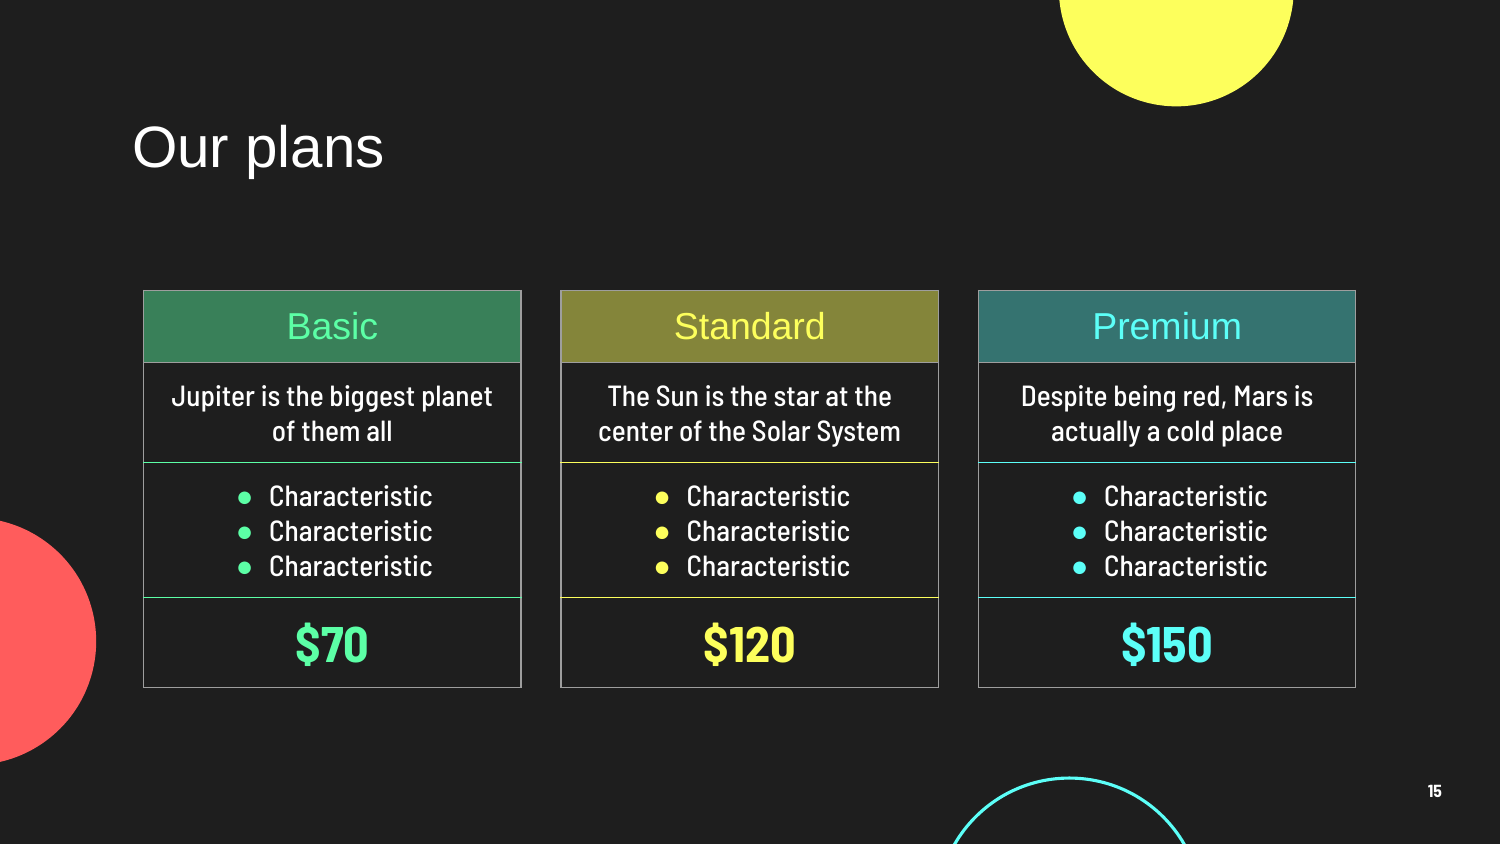

# Our plans
| Basic |
| --- |
| Jupiter is the biggest planet of them all |
| Characteristic Characteristic Characteristic |
| $70 |
| Standard |
| --- |
| The Sun is the star at the center of the Solar System |
| Characteristic Characteristic Characteristic |
| $120 |
| Premium |
| --- |
| Despite being red, Mars is actually a cold place |
| Characteristic Characteristic Characteristic |
| $150 |
15